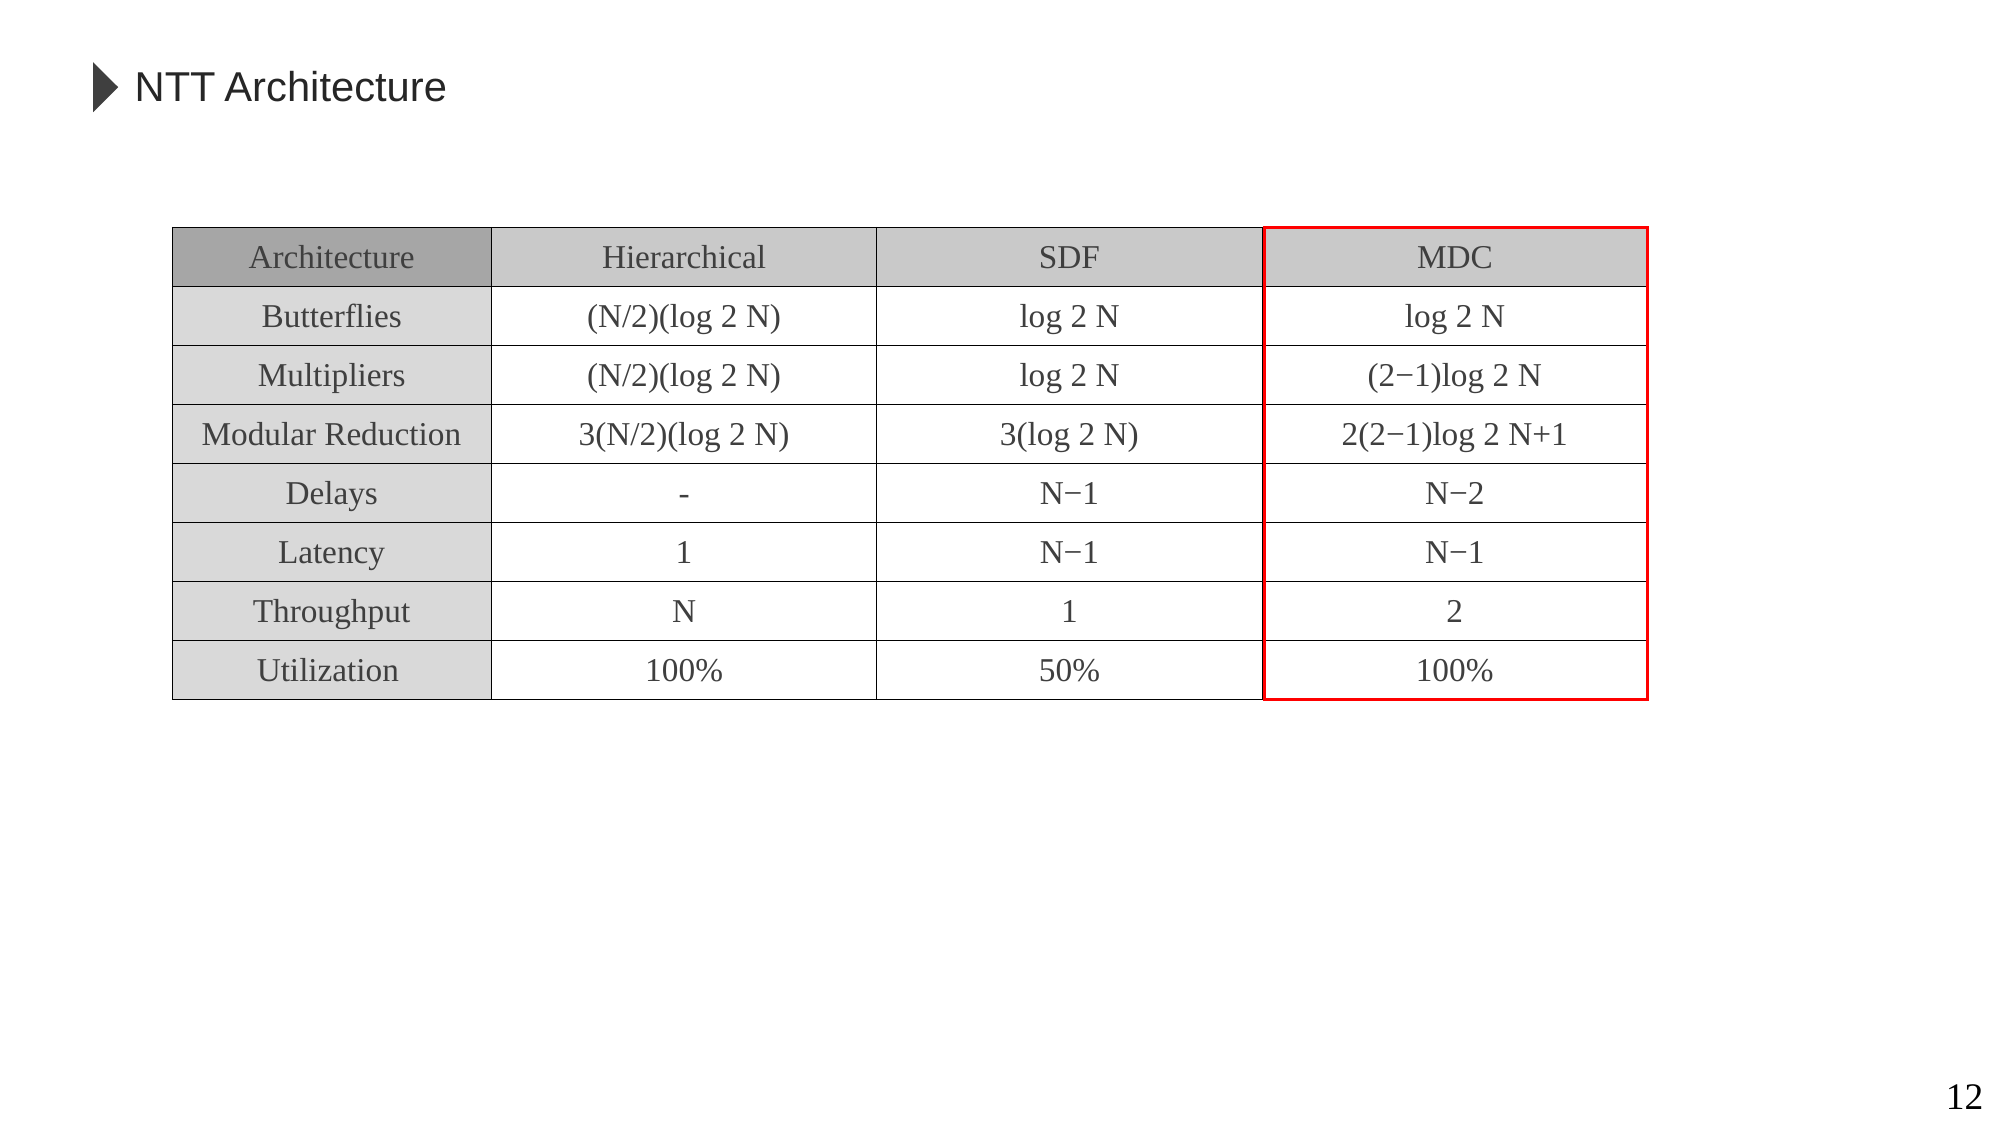

NTT Architecture

| Architecture | Hierarchical | SDF | MDC |
| --- | --- | --- | --- |
| Butterflies | (N/2)(log 2​ N) | log 2​ N | log 2​ N |
| Multipliers | (N/2)(log 2​ N) | log 2​ N | (2−1)log 2​ N |
| Modular Reduction | 3(N/2)(log 2​ N) | 3(log 2​ N) | 2(2−1)log 2 N+1 |
| Delays | - | N−1 | N−2 |
| Latency | 1 | N−1 | N−1 |
| Throughput | N | 1 | 2 |
| Utilization | 100% | 50% | 100% |

12